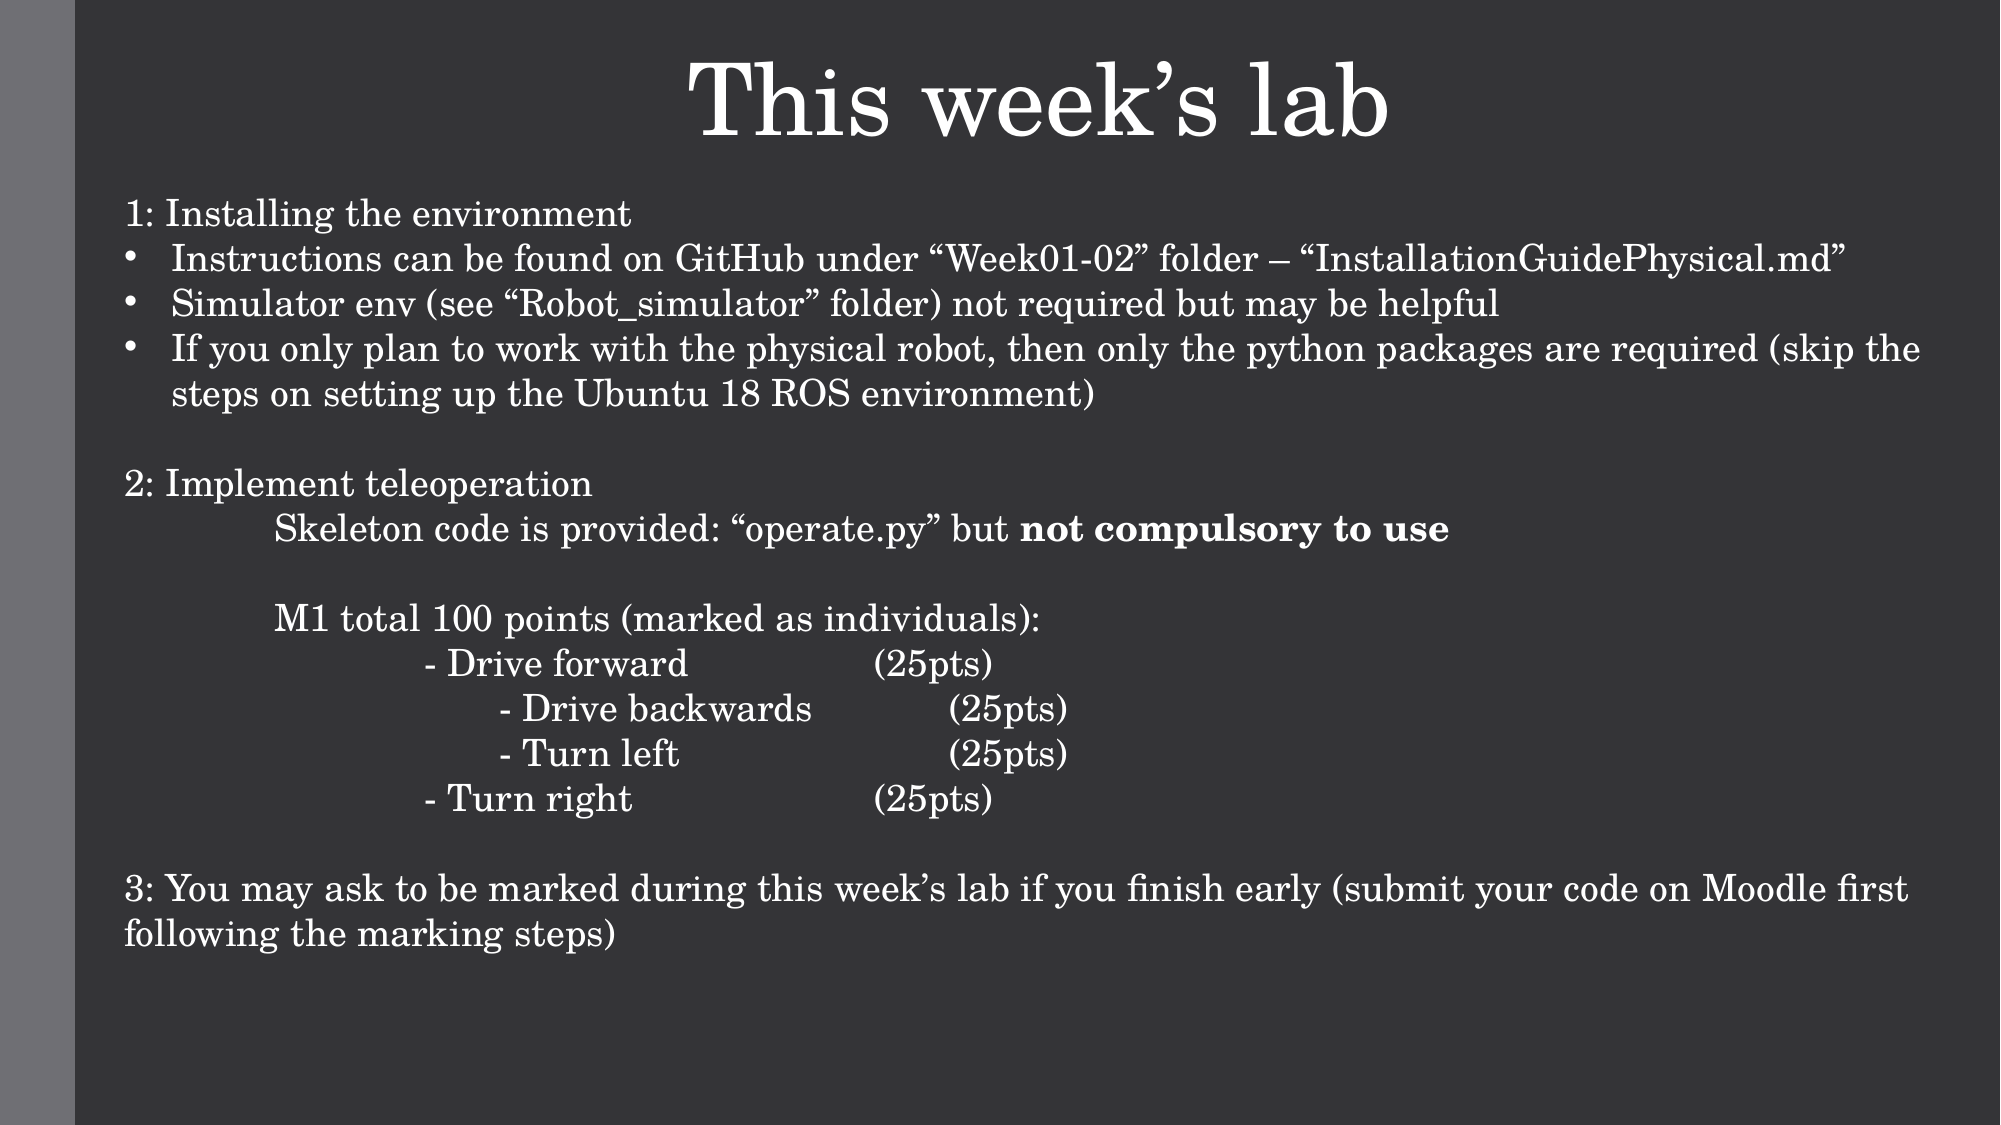

This week’s lab
1: Installing the environment
Instructions can be found on GitHub under “Week01-02” folder – “InstallationGuidePhysical.md”
Simulator env (see “Robot_simulator” folder) not required but may be helpful
If you only plan to work with the physical robot, then only the python packages are required (skip the steps on setting up the Ubuntu 18 ROS environment)

2: Implement teleoperation
	Skeleton code is provided: “operate.py” but not compulsory to use

	M1 total 100 points (marked as individuals):
		- Drive forward 		(25pts)
		- Drive backwards 	(25pts)
		- Turn left		(25pts)
		- Turn right		(25pts)
3: You may ask to be marked during this week’s lab if you finish early (submit your code on Moodle first following the marking steps)